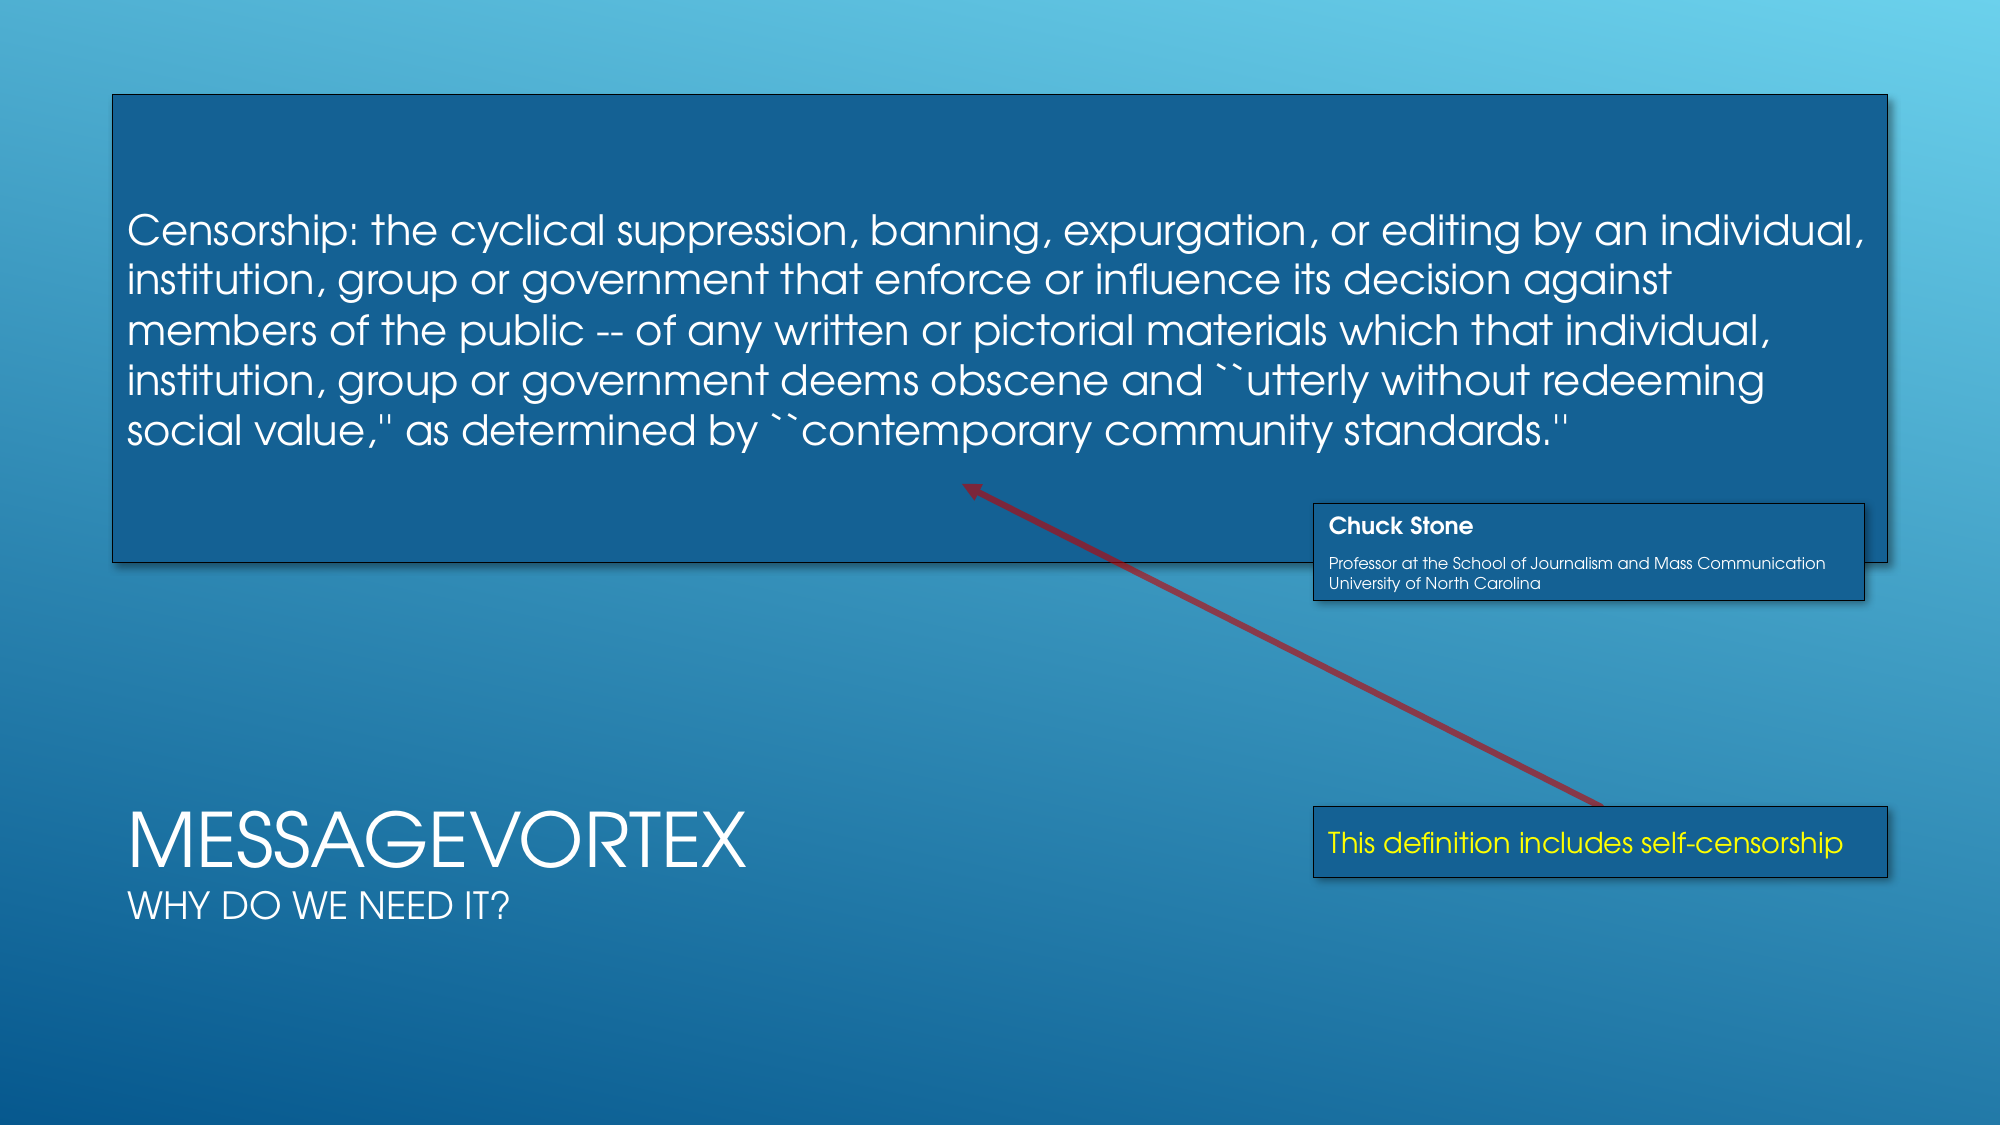

Censorship: the cyclical suppression, banning, expurgation, or editing by an individual, institution, group or government that enforce or influence its decision against members of the public -- of any written or pictorial materials which that individual, institution, group or government deems obscene and ``utterly without redeeming social value,'' as determined by ``contemporary community standards.''
Chuck Stone
Professor at the School of Journalism and Mass Communication
University of North Carolina
# MessageVortex Why do we need it?
This definition includes self-censorship